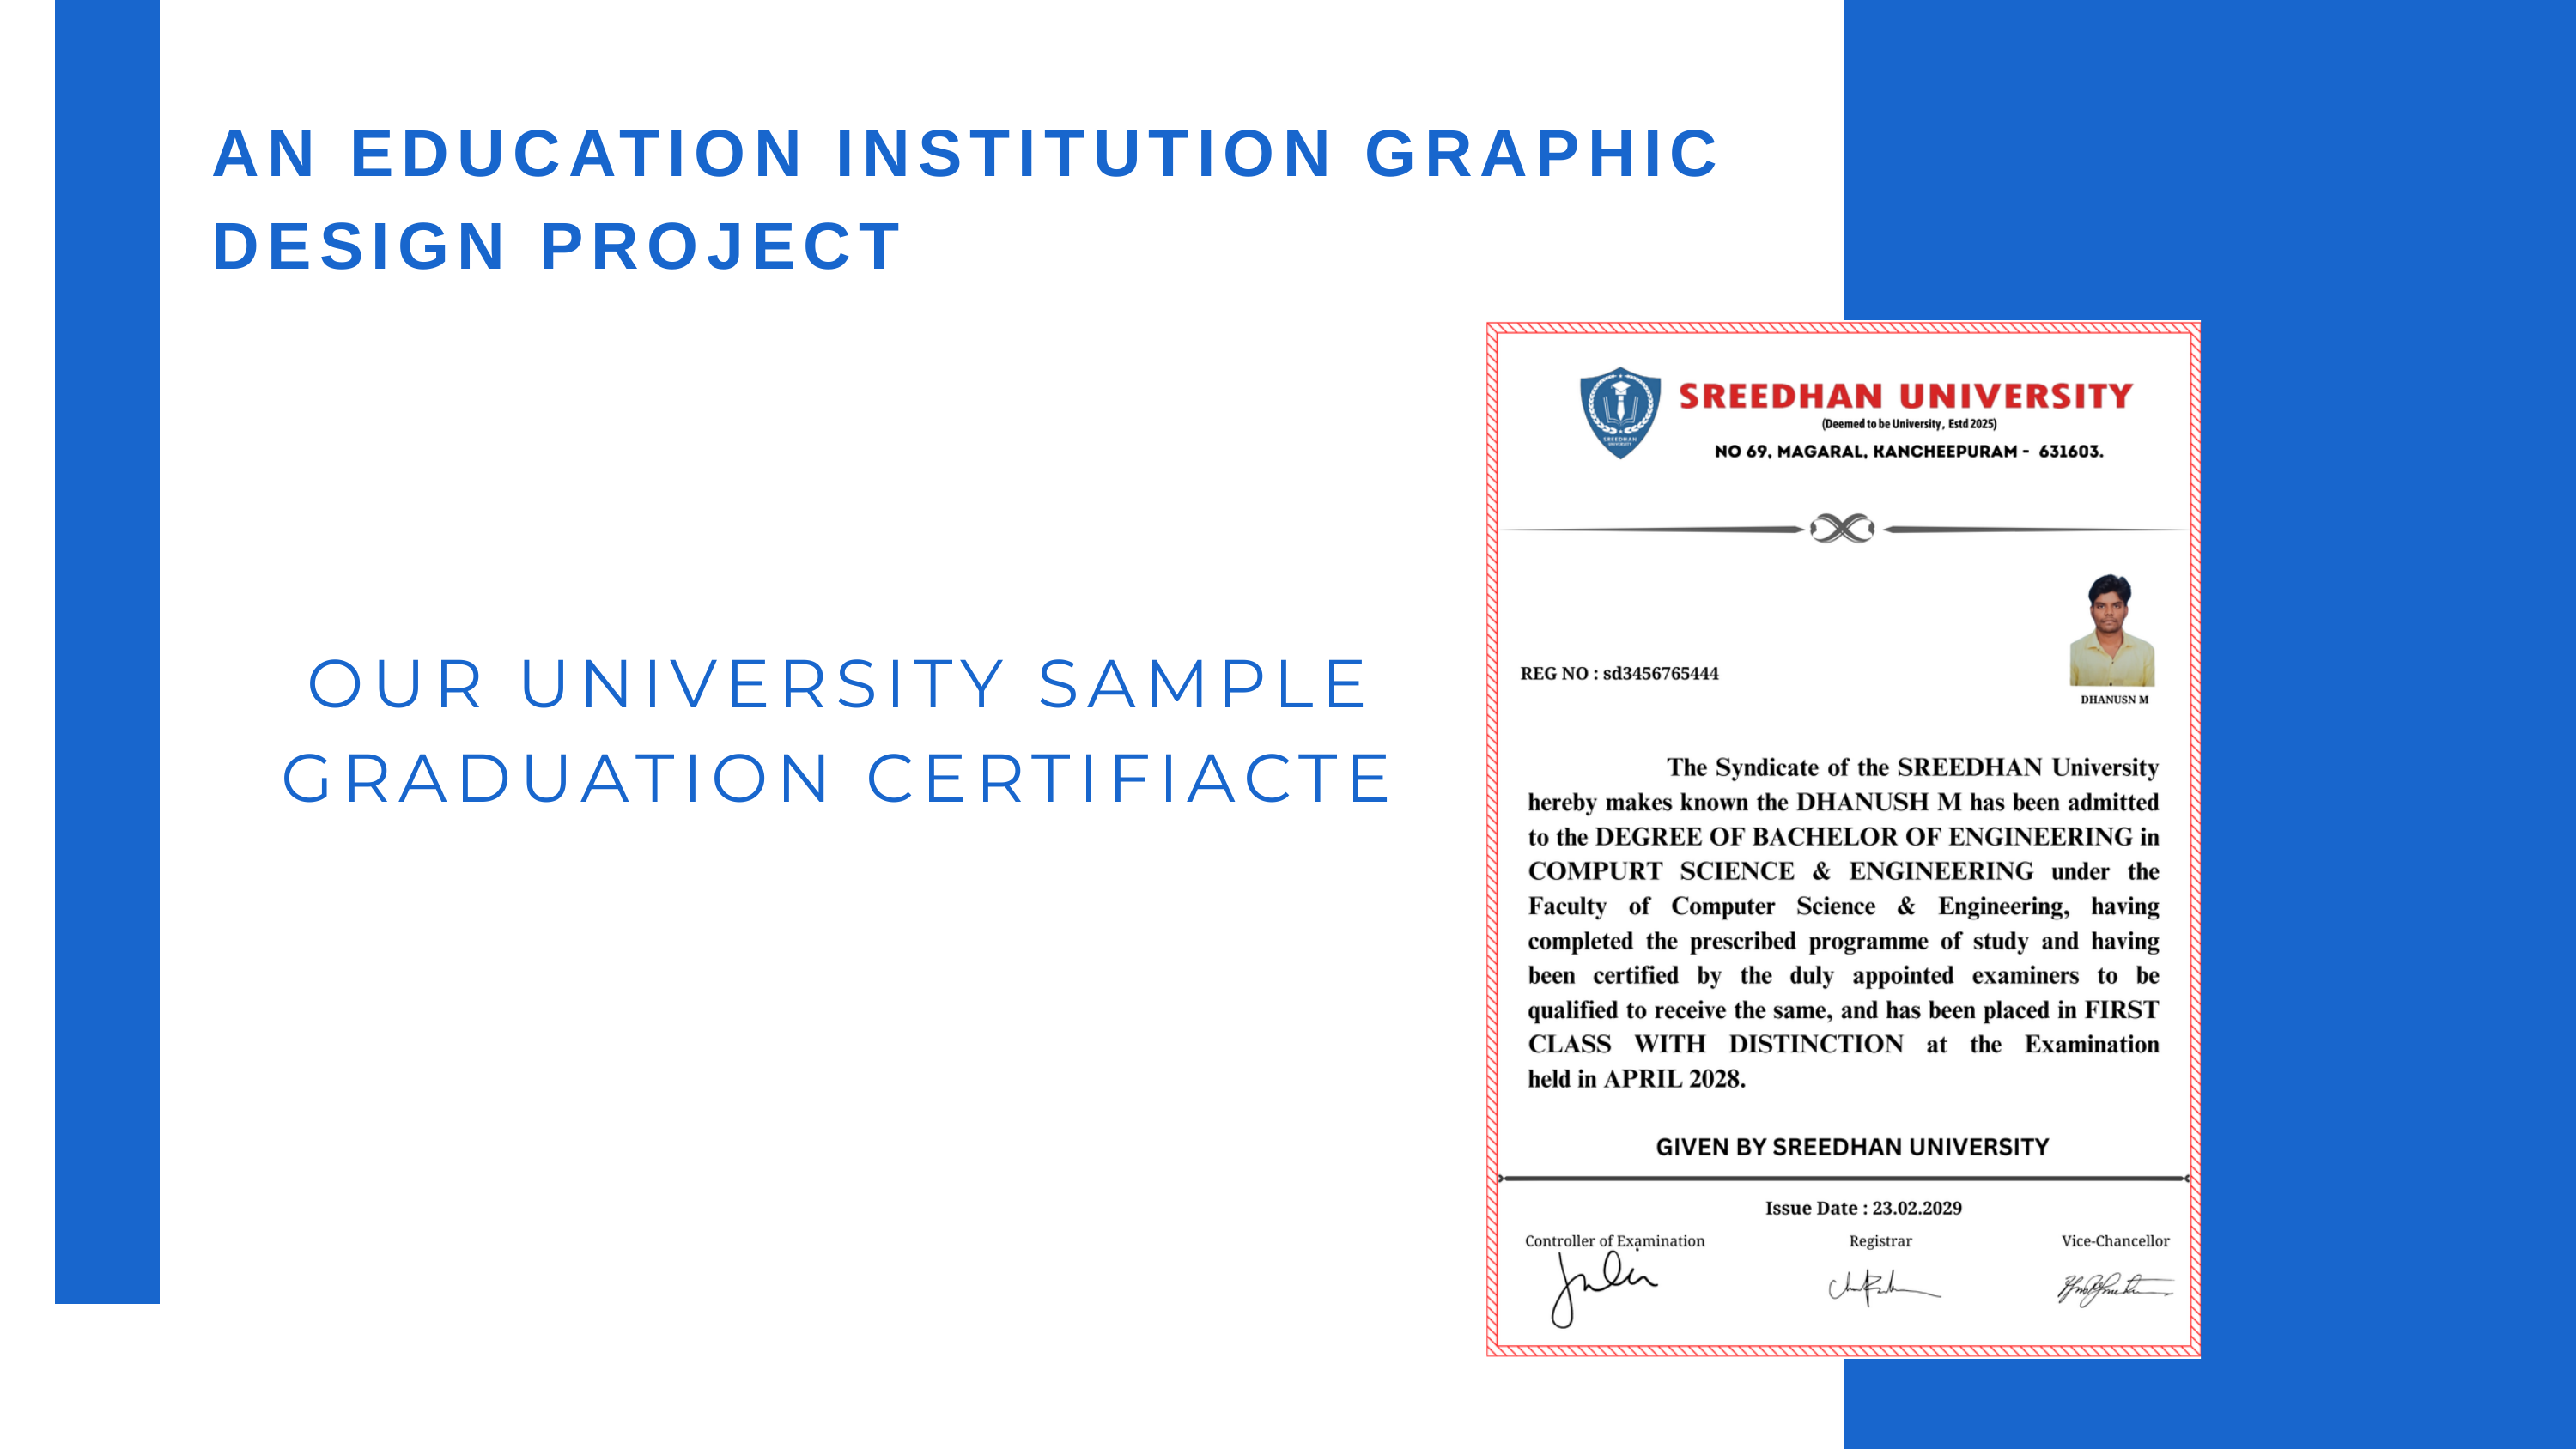

AN EDUCATION INSTITUTION GRAPHIC DESIGN PROJECT

 OUR UNIVERSITY SAMPLE GRADUATION CERTIFIACTE